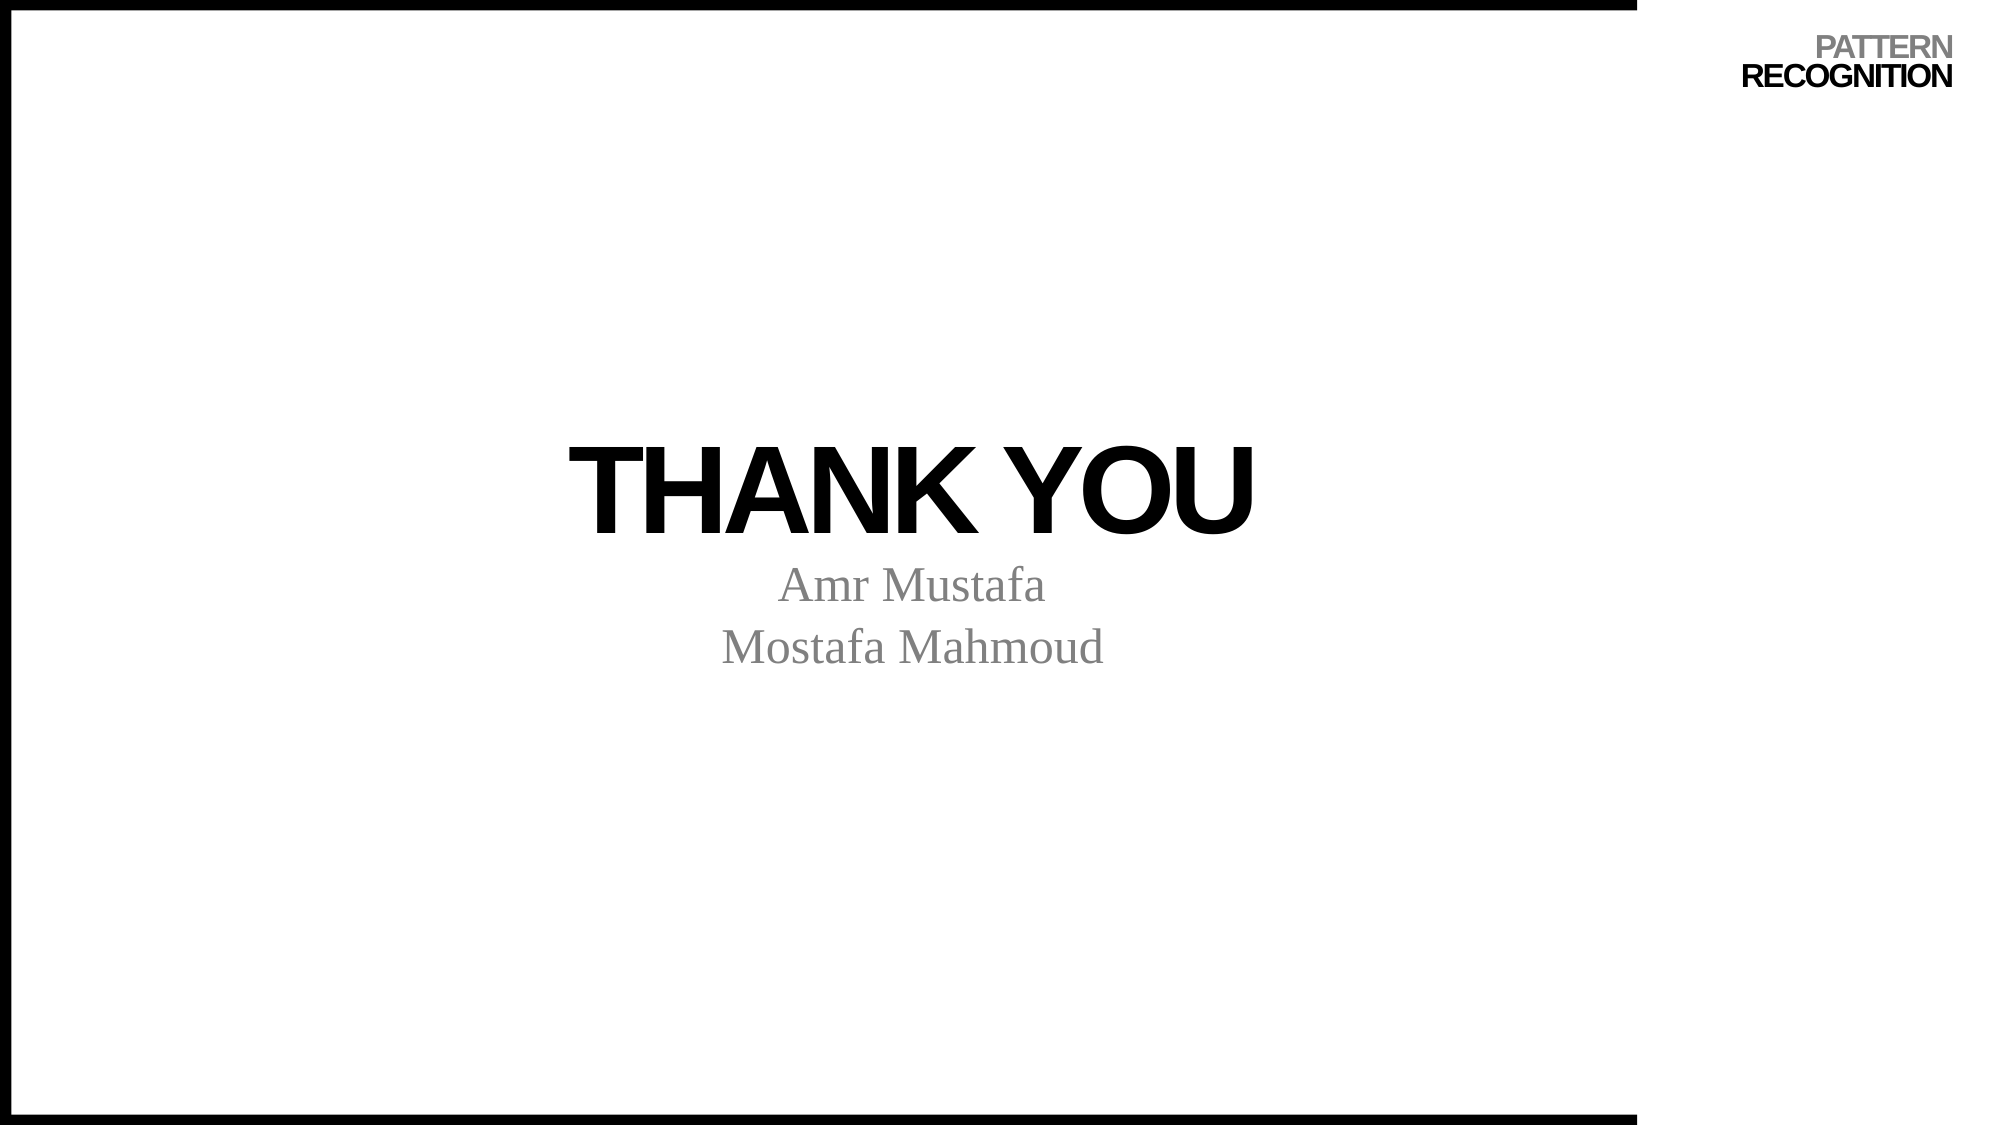

PATTERN
 RECOGNITION
# THANK YOU
Amr Mustafa
Mostafa Mahmoud
17